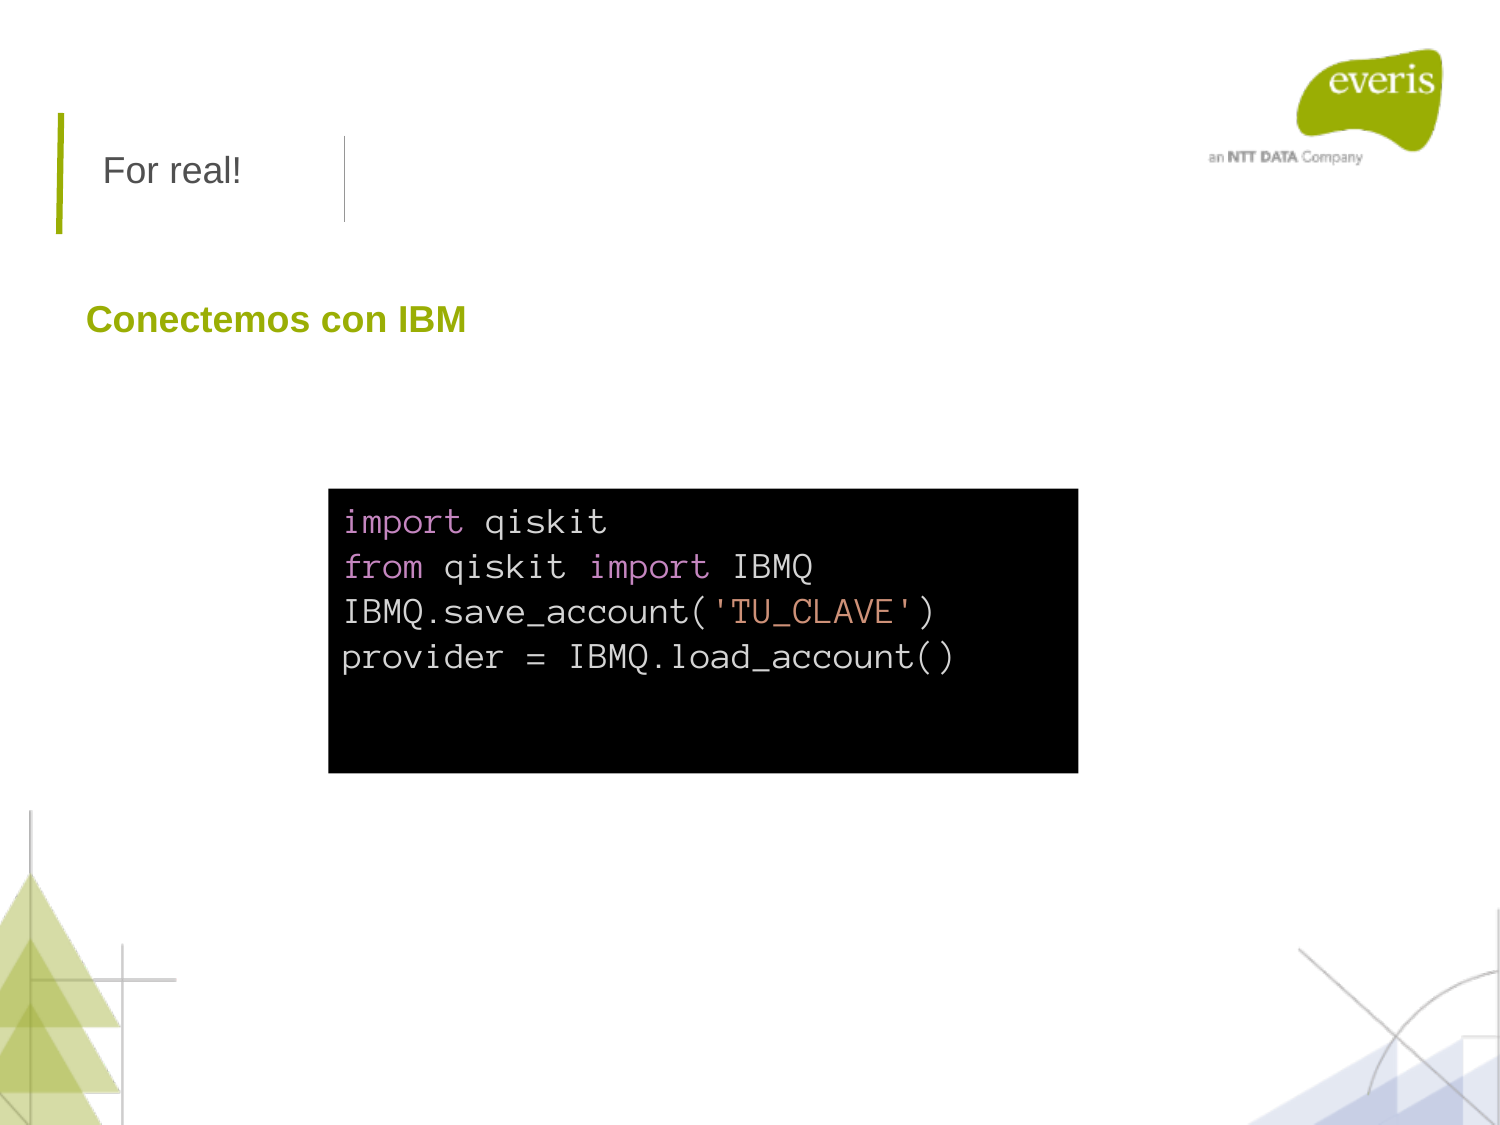

For real!

Conectemos con IBM

import qiskit
from qiskit import IBMQ
IBMQ.save_account('TU_CLAVE')
provider = IBMQ.load_account()